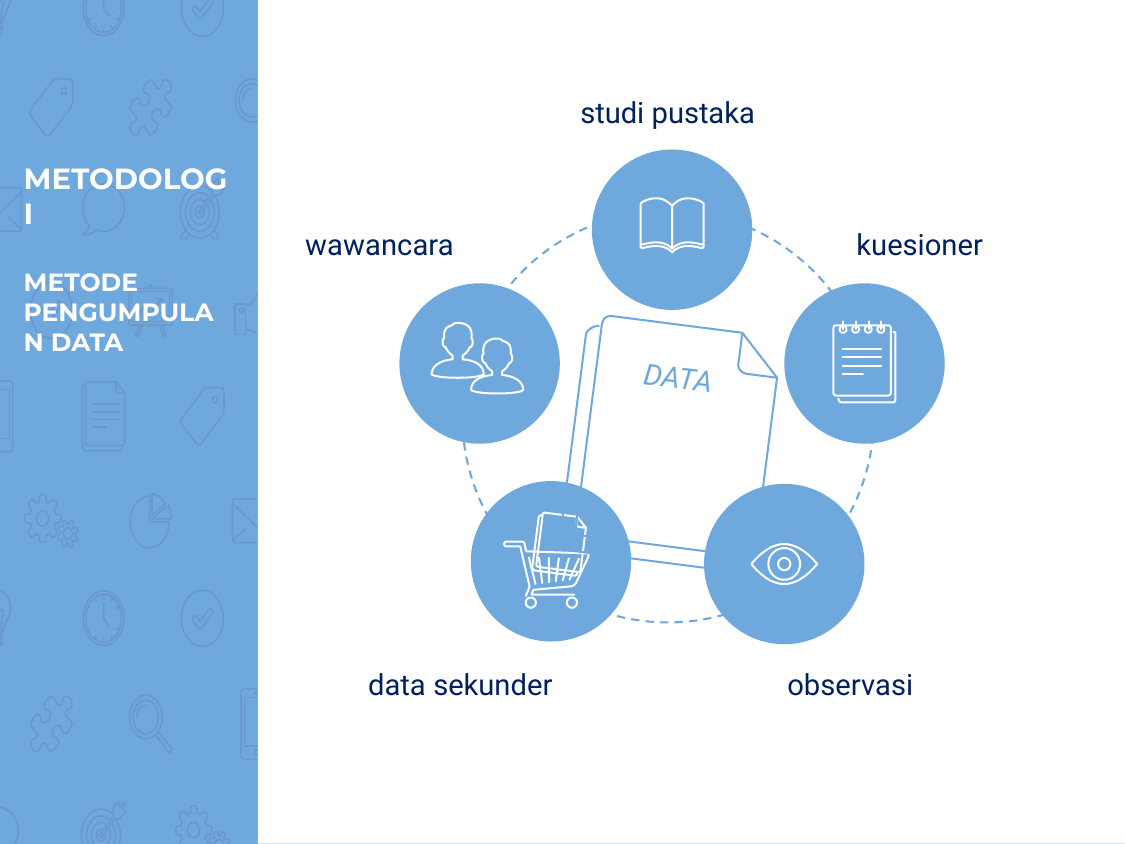

studi pustaka
9
# METODOLOGI

wawancara
kuesioner
METODE PENGUMPULAN DATA

DATA
1. Studi Pustaka
2. Wawancara
3. Kuesioner
4. Data sekunder
5. Observasi

observasi
data sekunder